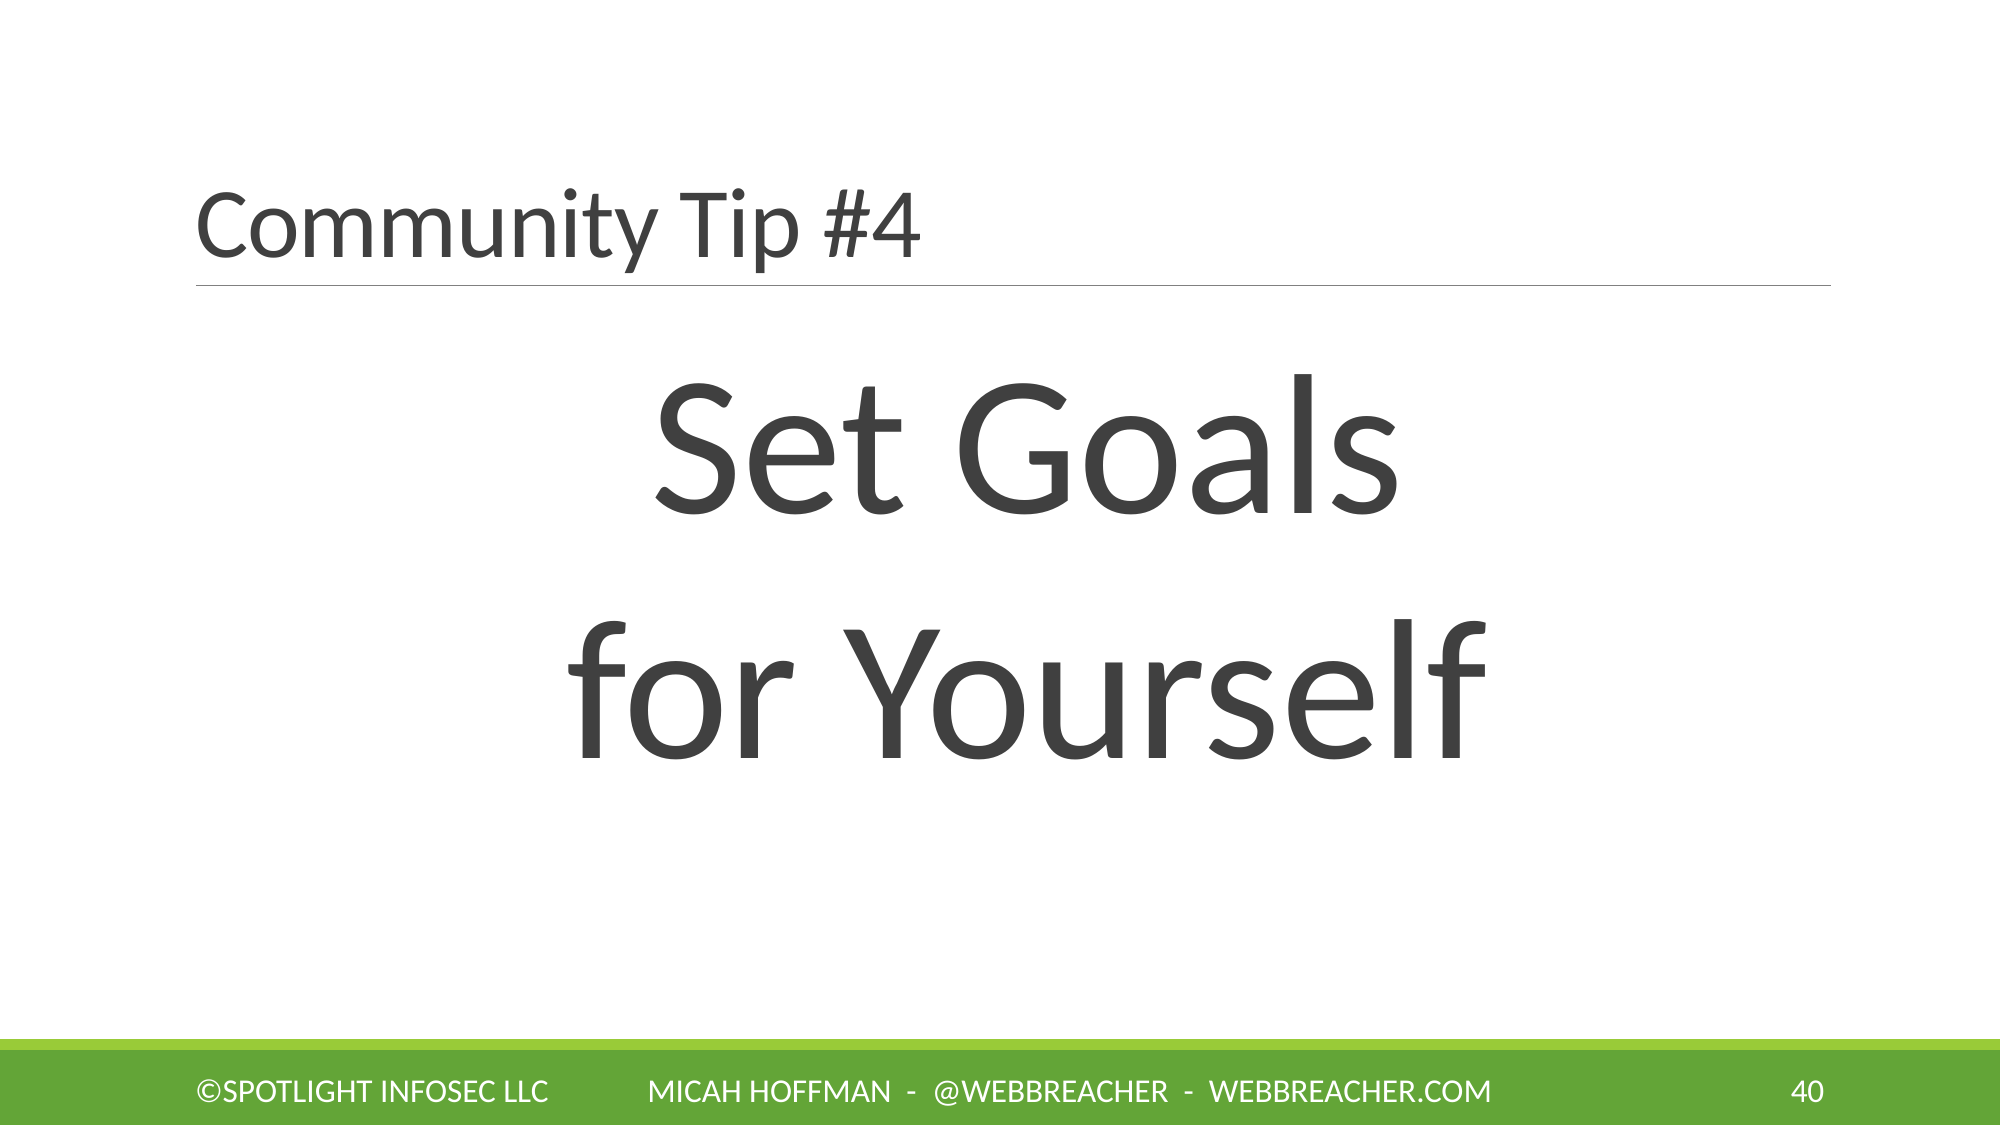

# Community Tip #4
Set Goals
for Yourself
©Spotlight Infosec LLC
Micah Hoffman  -  @WebBreacher  -  webbreacher.com
40